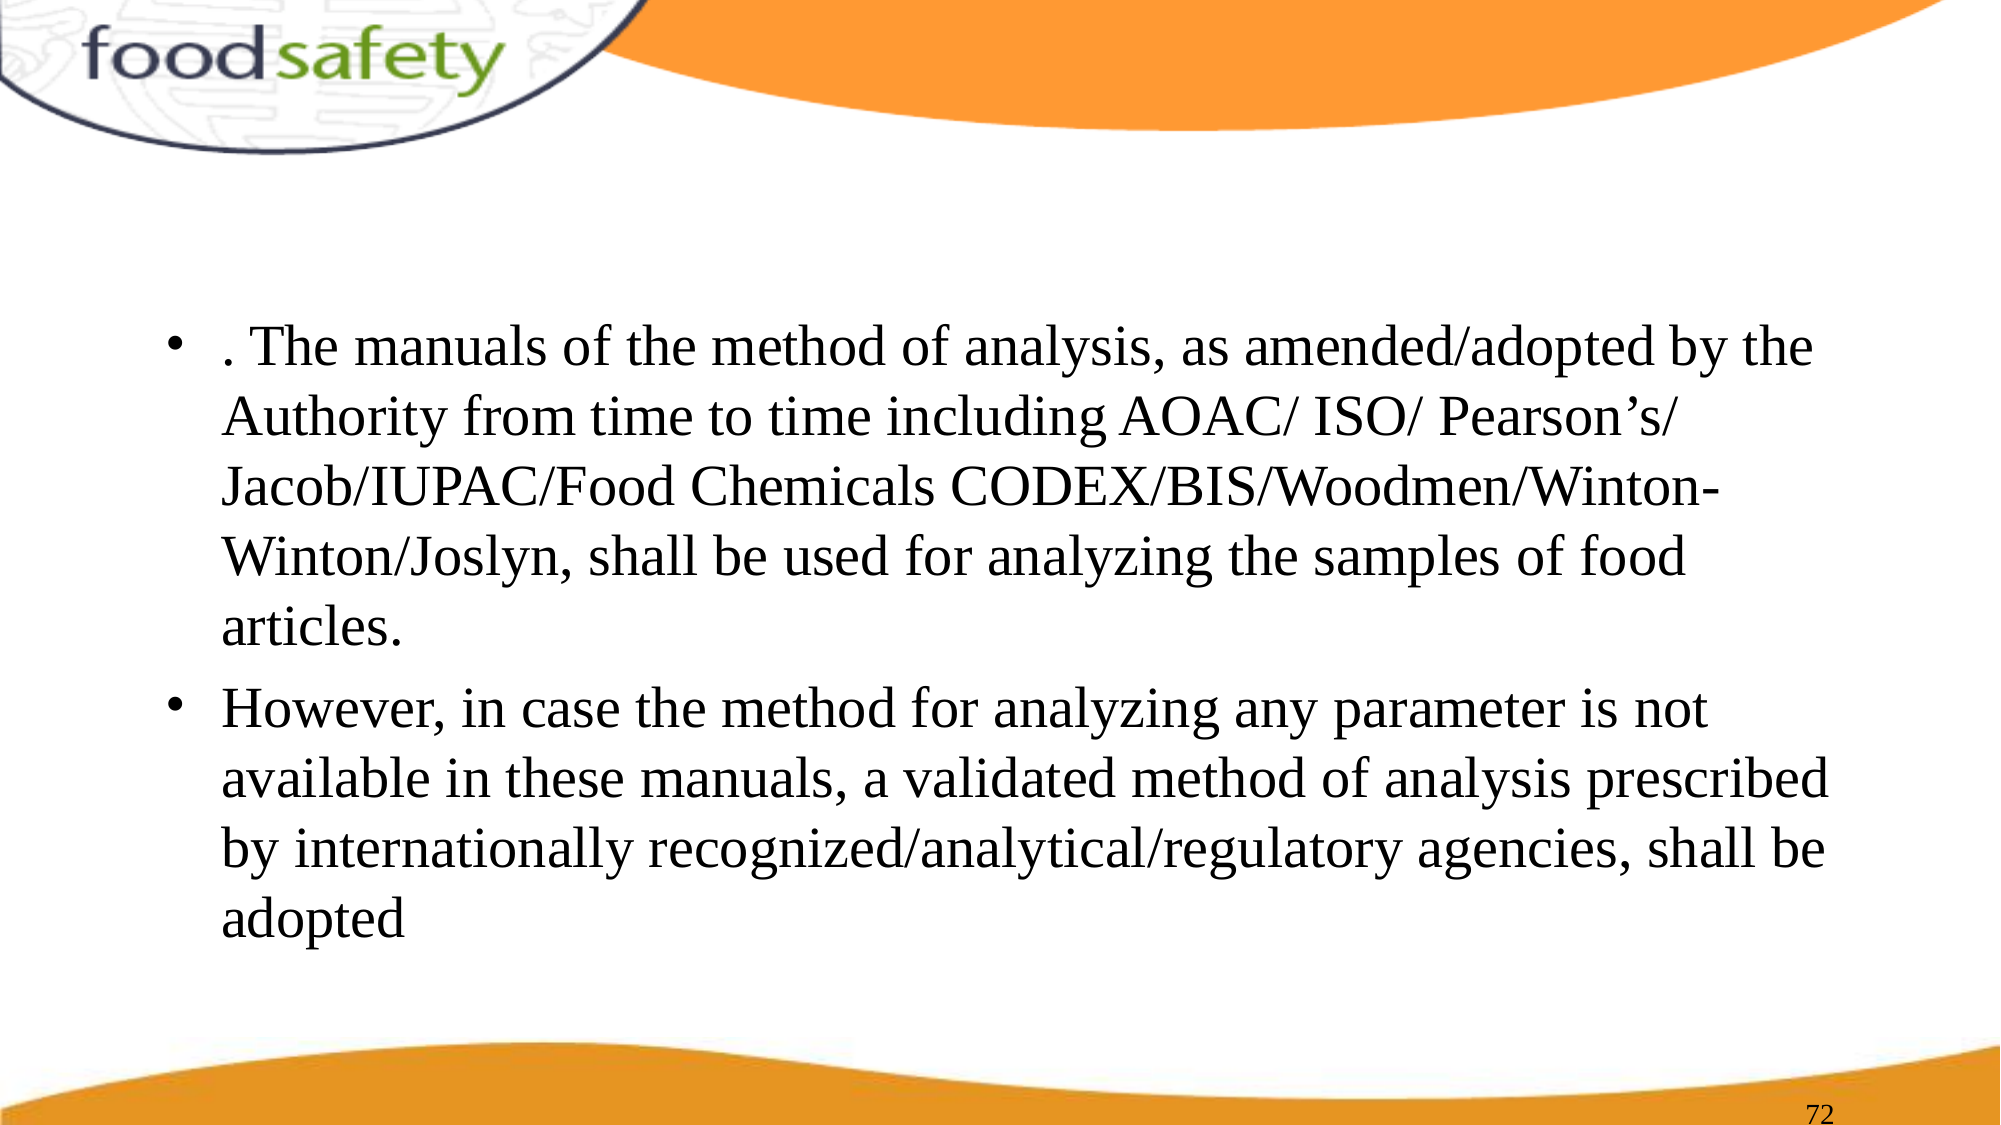

#
. The manuals of the method of analysis, as amended/adopted by the Authority from time to time including AOAC/ ISO/ Pearson’s/         Jacob/IUPAC/Food Chemicals CODEX/BIS/Woodmen/Winton-Winton/Joslyn, shall be used for analyzing the samples of food articles.
However, in case the method for analyzing any parameter is not available in these manuals, a validated method of analysis prescribed by internationally recognized/analytical/regulatory agencies, shall be adopted
72